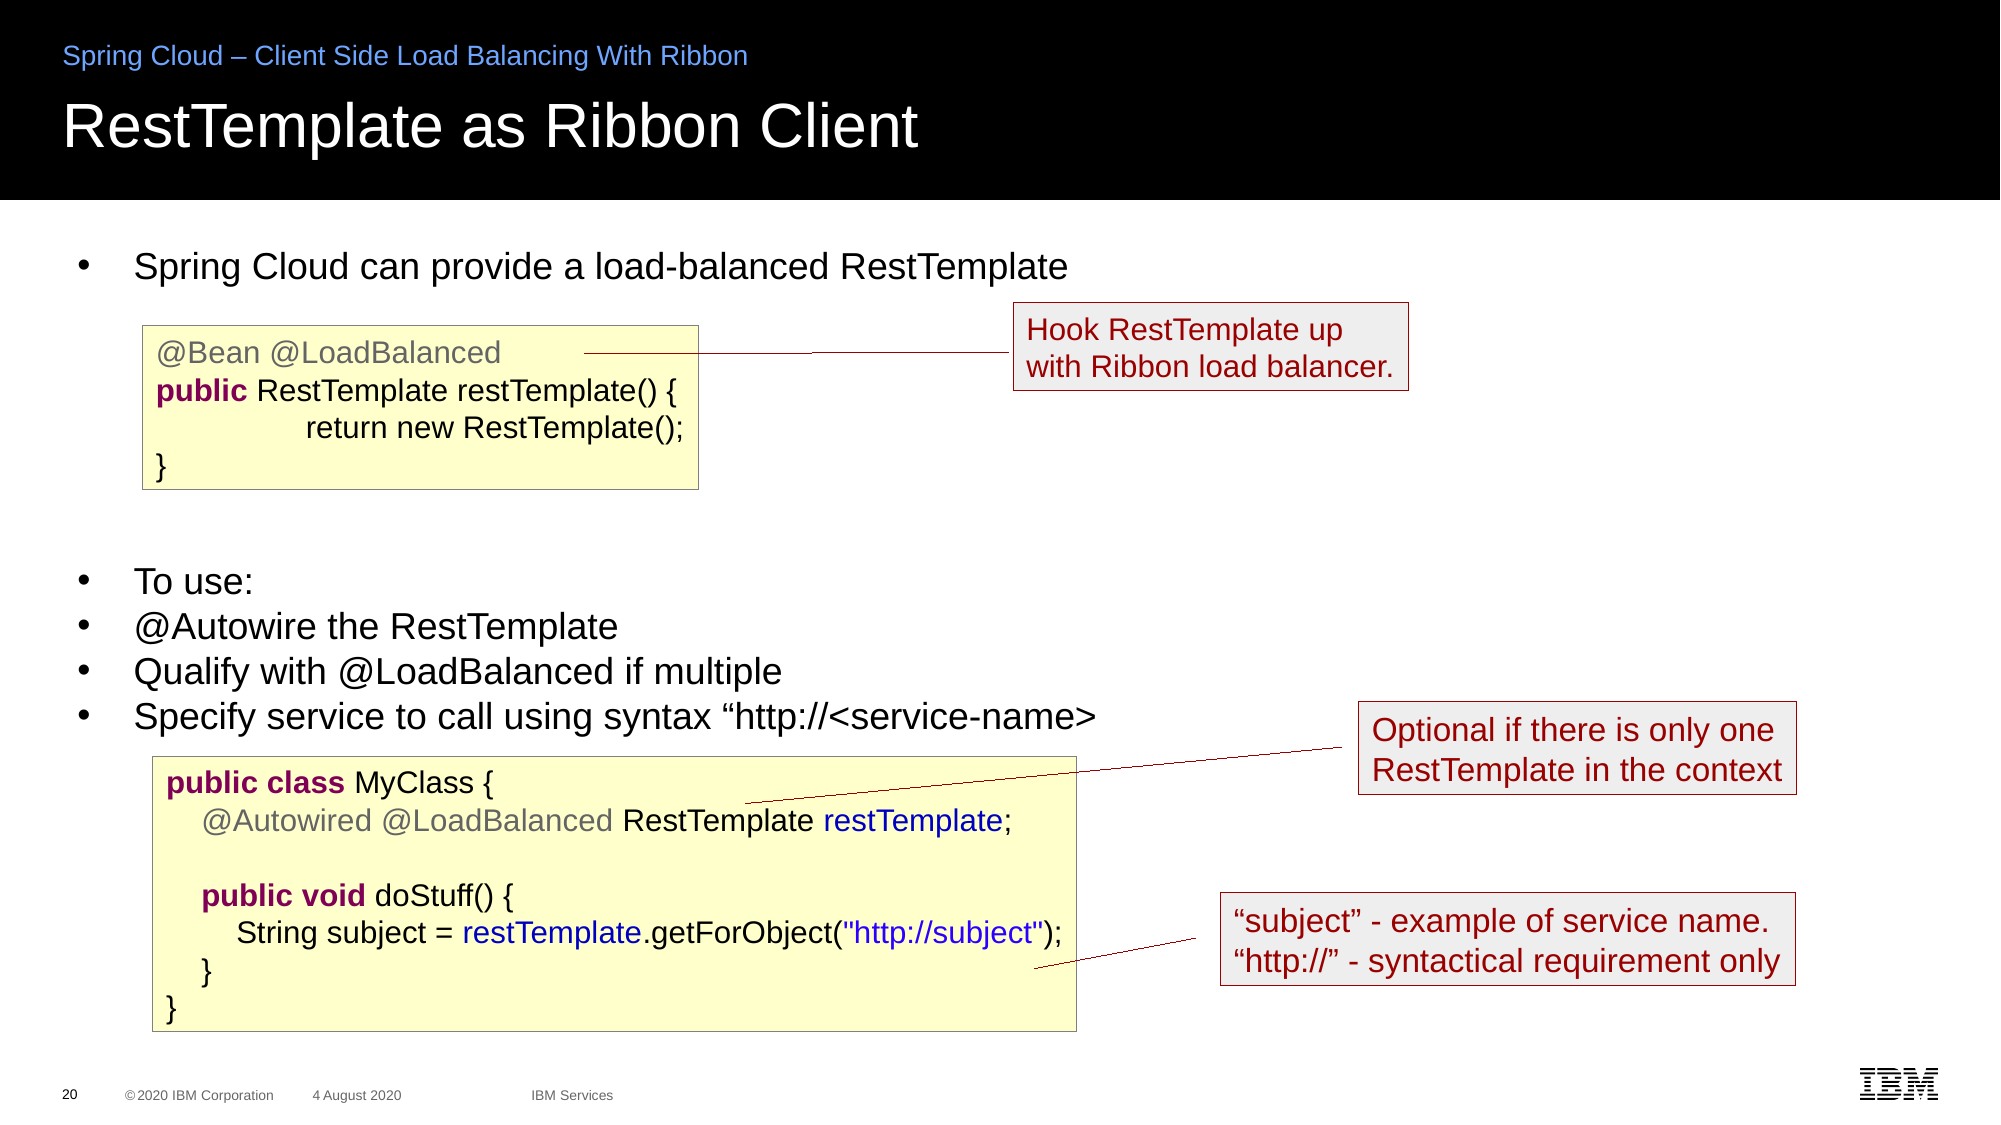

Spring Cloud – Client Side Load Balancing With Ribbon
# RestTemplate as Ribbon Client
Spring Cloud can provide a load-balanced RestTemplate

To use:
@Autowire the RestTemplate
Qualify with @LoadBalanced if multiple
Specify service to call using syntax “http://<service-name>
Hook RestTemplate up
with Ribbon load balancer.
@Bean @LoadBalanced
public RestTemplate restTemplate() {
	return new RestTemplate();
}

Optional if there is only one
RestTemplate in the context

public class MyClass {
    @Autowired @LoadBalanced RestTemplate restTemplate;

    public void doStuff() {
        String subject = restTemplate.getForObject("http://subject");
    }
}
“subject” - example of service name.
“http://” - syntactical requirement only